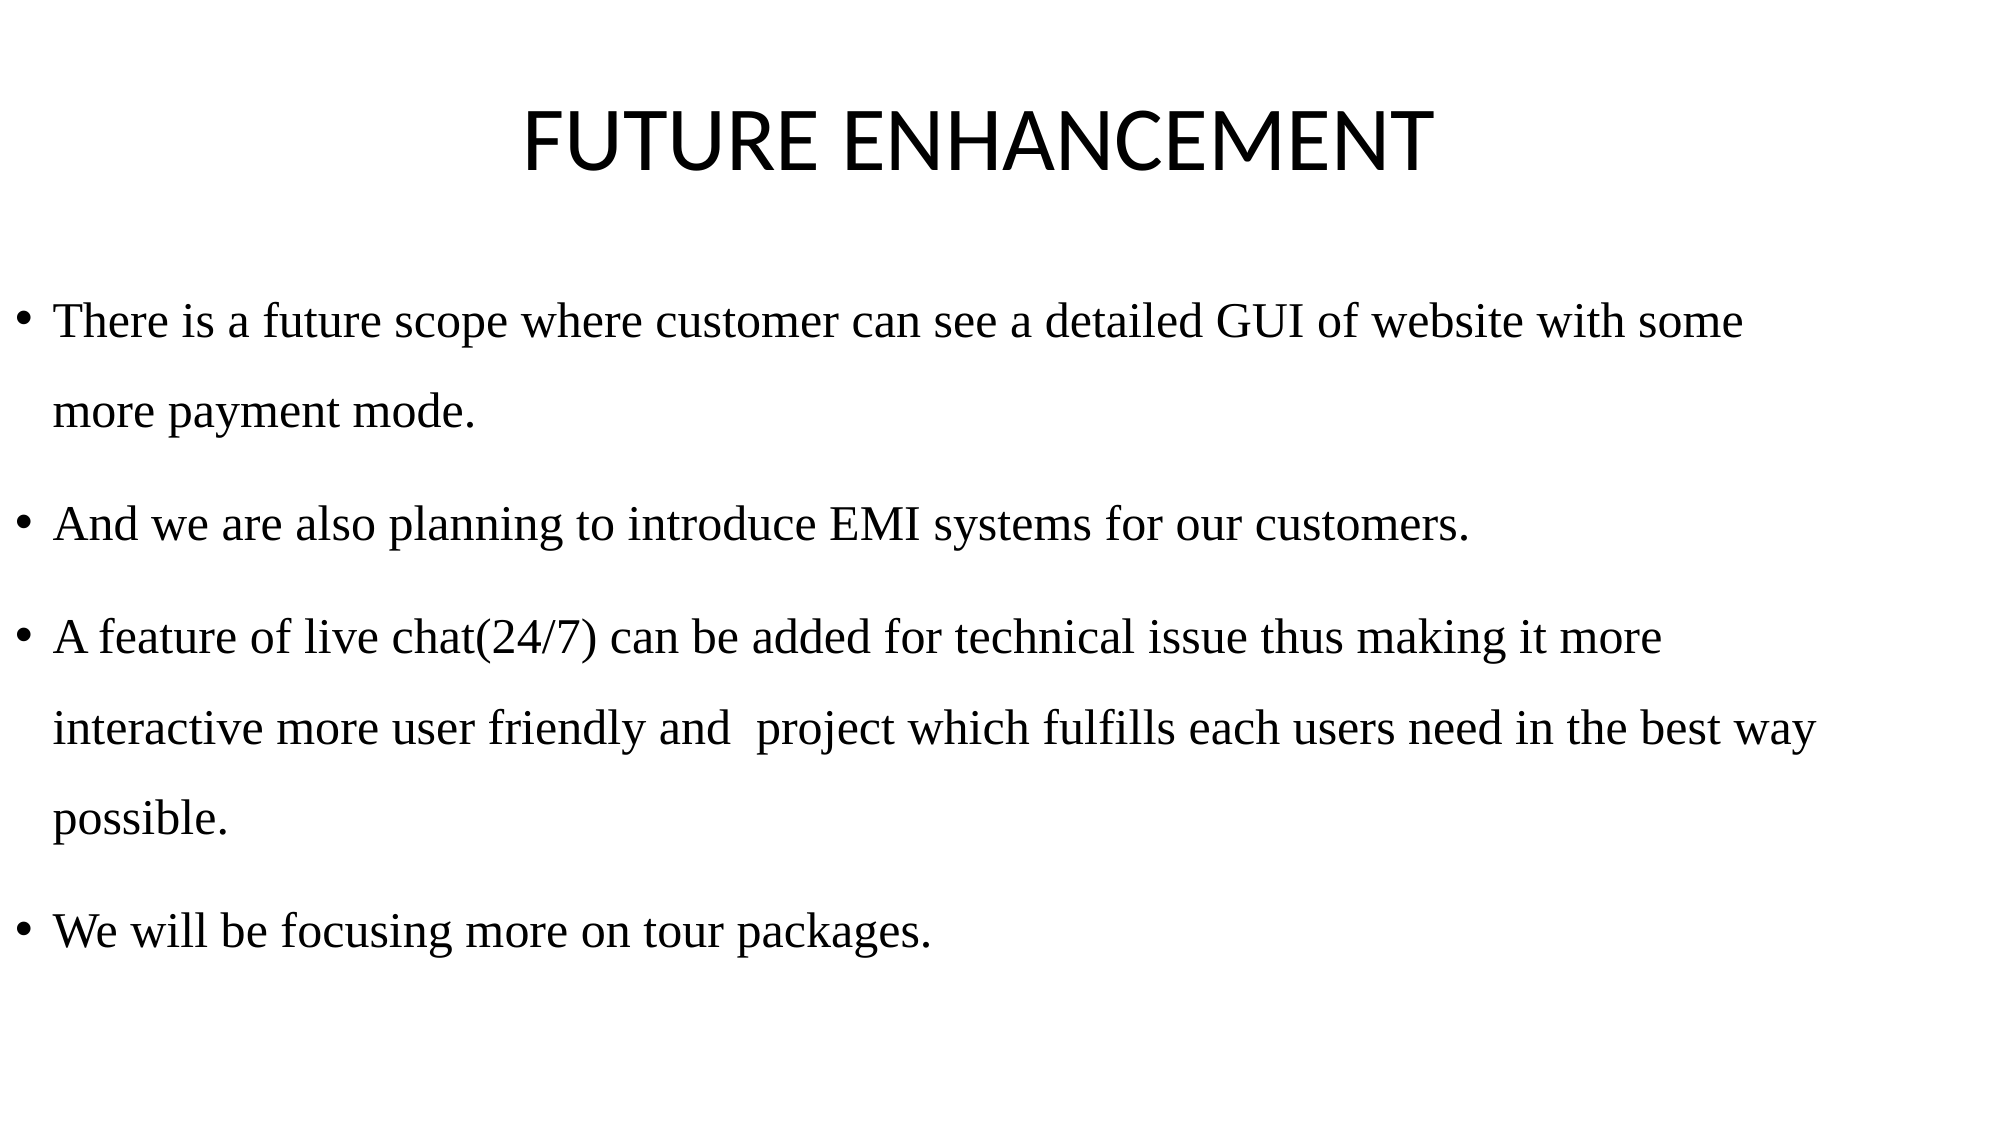

# FUTURE ENHANCEMENT
There is a future scope where customer can see a detailed GUI of website with some more payment mode.
And we are also planning to introduce EMI systems for our customers.
A feature of live chat(24/7) can be added for technical issue thus making it more interactive more user friendly and  project which fulfills each users need in the best way possible.
We will be focusing more on tour packages.